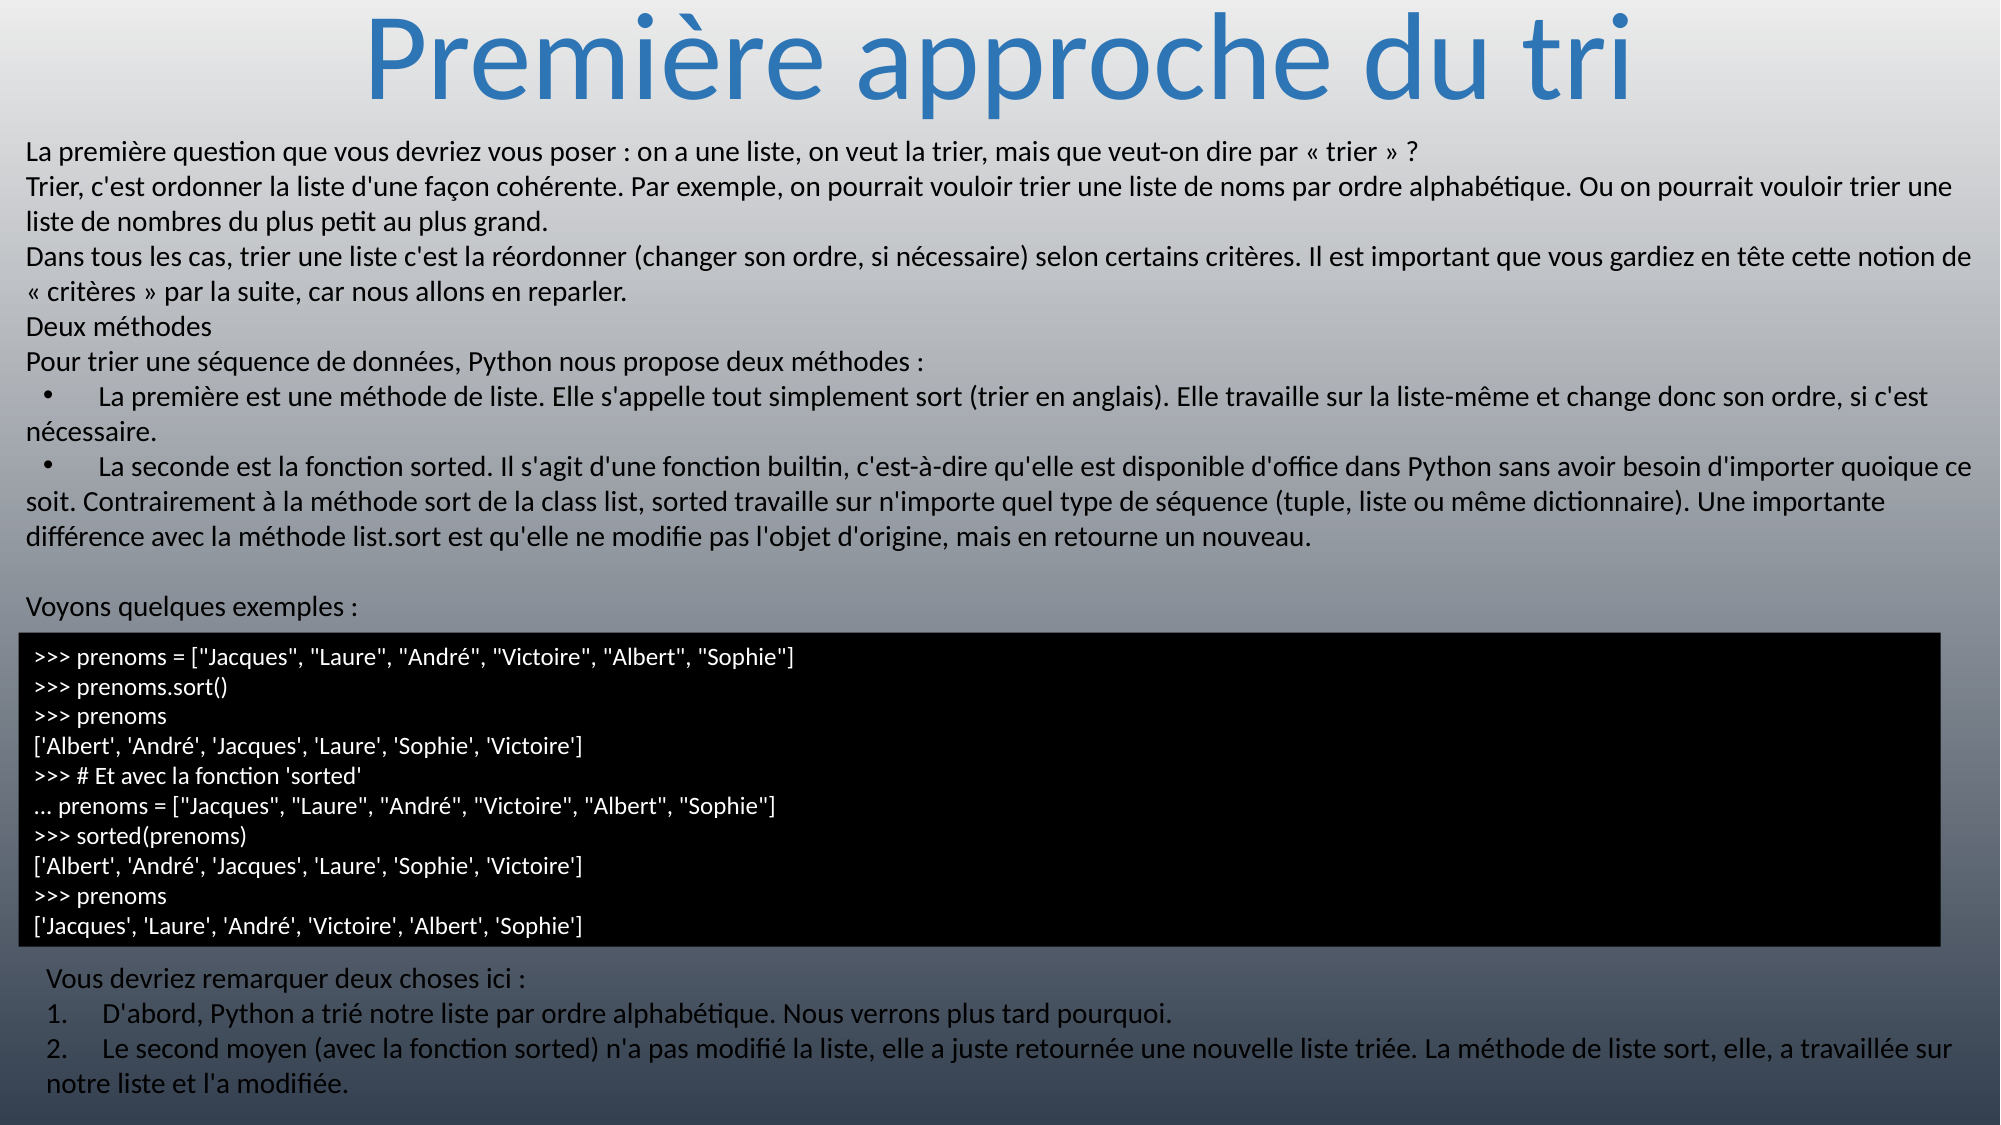

# Première approche du tri
La première question que vous devriez vous poser : on a une liste, on veut la trier, mais que veut-on dire par « trier » ?
Trier, c'est ordonner la liste d'une façon cohérente. Par exemple, on pourrait vouloir trier une liste de noms par ordre alphabétique. Ou on pourrait vouloir trier une
liste de nombres du plus petit au plus grand.
Dans tous les cas, trier une liste c'est la réordonner (changer son ordre, si nécessaire) selon certains critères. Il est important que vous gardiez en tête cette notion de
« critères » par la suite, car nous allons en reparler.
Deux méthodes
Pour trier une séquence de données, Python nous propose deux méthodes :
    La première est une méthode de liste. Elle s'appelle tout simplement sort (trier en anglais). Elle travaille sur la liste-même et change donc son ordre, si c'est
nécessaire.
    La seconde est la fonction sorted. Il s'agit d'une fonction builtin, c'est-à-dire qu'elle est disponible d'office dans Python sans avoir besoin d'importer quoique ce
soit. Contrairement à la méthode sort de la class list, sorted travaille sur n'importe quel type de séquence (tuple, liste ou même dictionnaire). Une importante
différence avec la méthode list.sort est qu'elle ne modifie pas l'objet d'origine, mais en retourne un nouveau.

Voyons quelques exemples :
>>> prenoms = ["Jacques", "Laure", "André", "Victoire", "Albert", "Sophie"]
>>> prenoms.sort()
>>> prenoms
['Albert', 'André', 'Jacques', 'Laure', 'Sophie', 'Victoire']
>>> # Et avec la fonction 'sorted'
... prenoms = ["Jacques", "Laure", "André", "Victoire", "Albert", "Sophie"]
>>> sorted(prenoms)
['Albert', 'André', 'Jacques', 'Laure', 'Sophie', 'Victoire']
>>> prenoms
['Jacques', 'Laure', 'André', 'Victoire', 'Albert', 'Sophie']
Vous devriez remarquer deux choses ici :
D'abord, Python a trié notre liste par ordre alphabétique. Nous verrons plus tard pourquoi.
Le second moyen (avec la fonction sorted) n'a pas modifié la liste, elle a juste retournée une nouvelle liste triée. La méthode de liste sort, elle, a travaillée sur
notre liste et l'a modifiée.

280